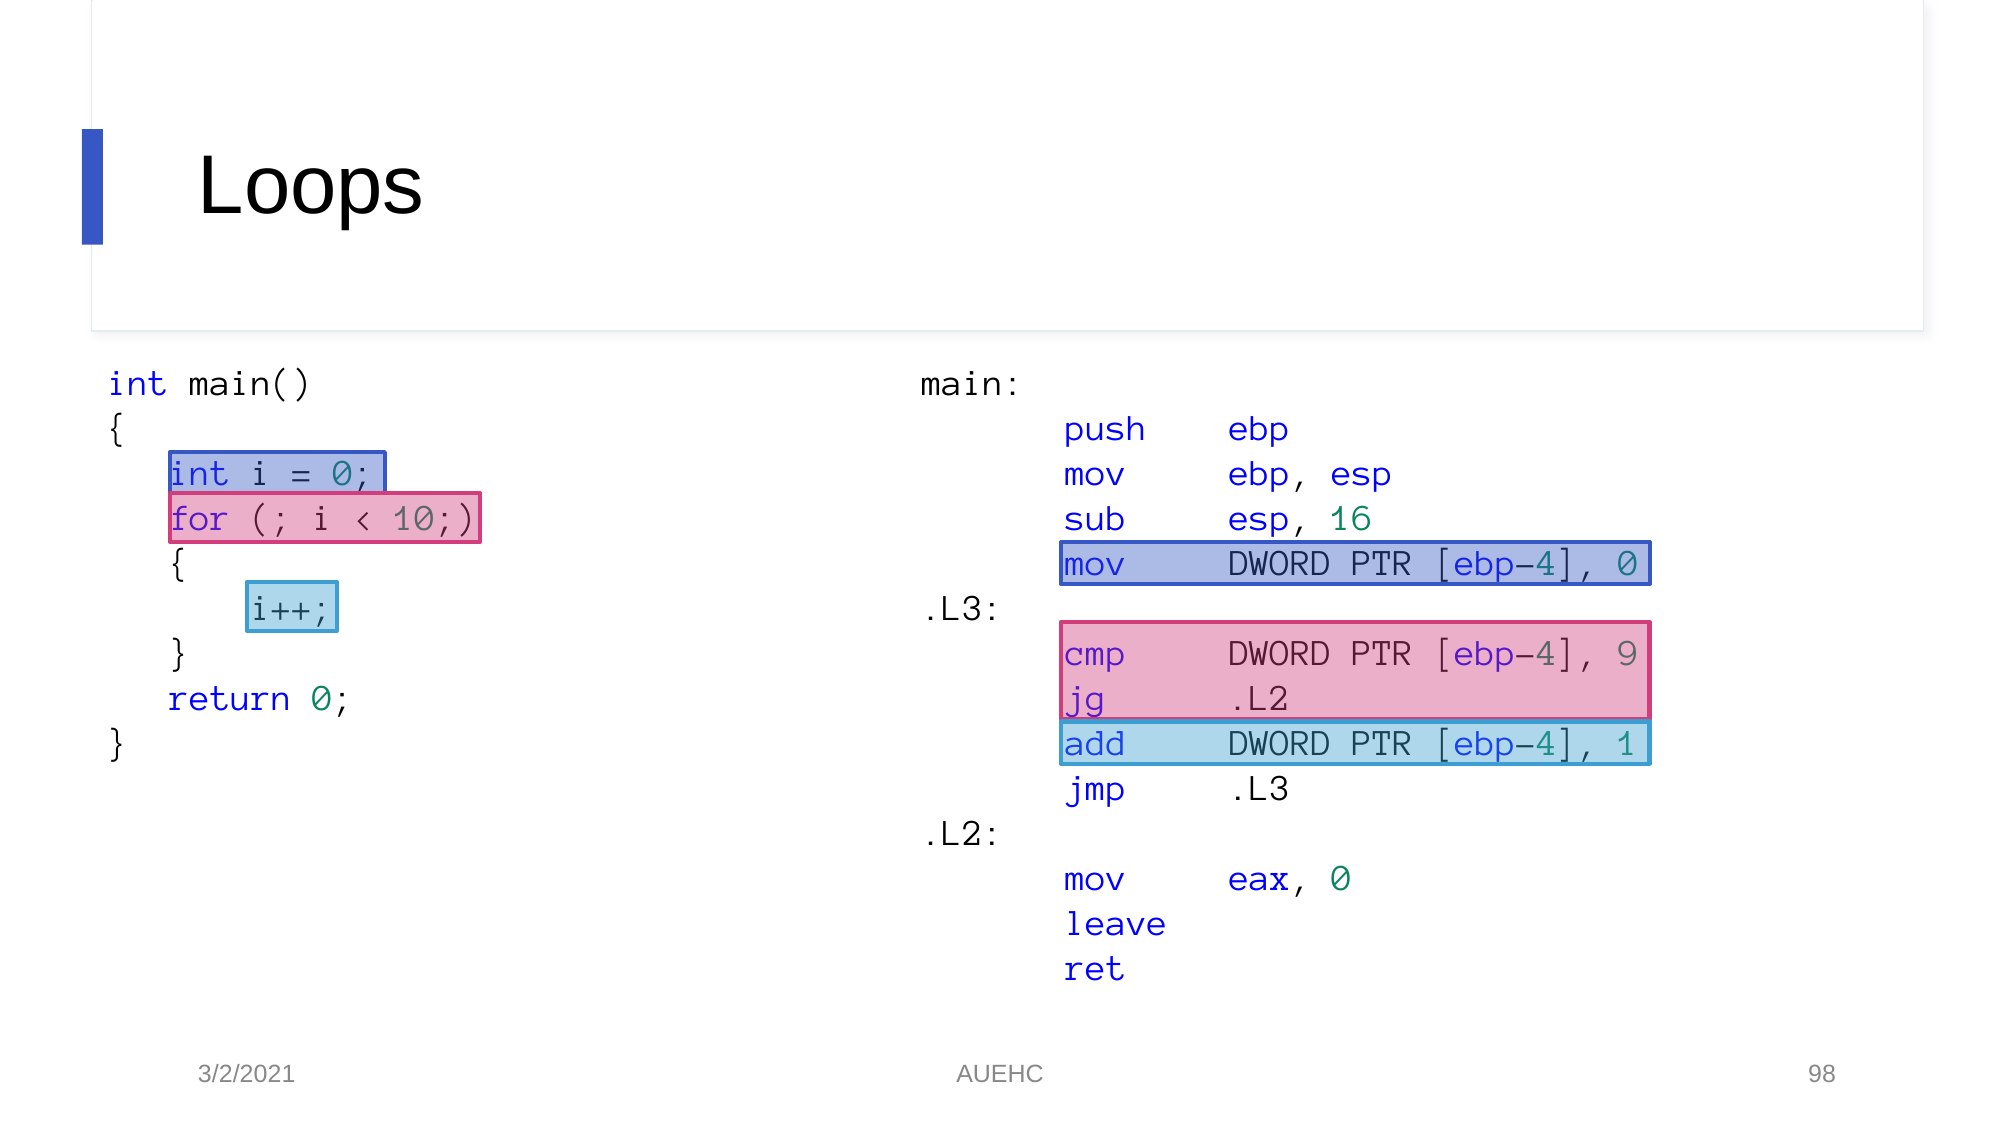

# Loops
int main()
{
   int i = 0;
   for (; i < 10;)
   {
       i++;
   }
   return 0;
}
main:
       push    ebp
       mov     ebp, esp
       sub     esp, 16
       mov     DWORD PTR [ebp-4], 0
.L3:
       cmp     DWORD PTR [ebp-4], 9
       jg      .L2
       add     DWORD PTR [ebp-4], 1
       jmp     .L3
.L2:
       mov     eax, 0
       leave
       ret

3/2/2021
AUEHC
98